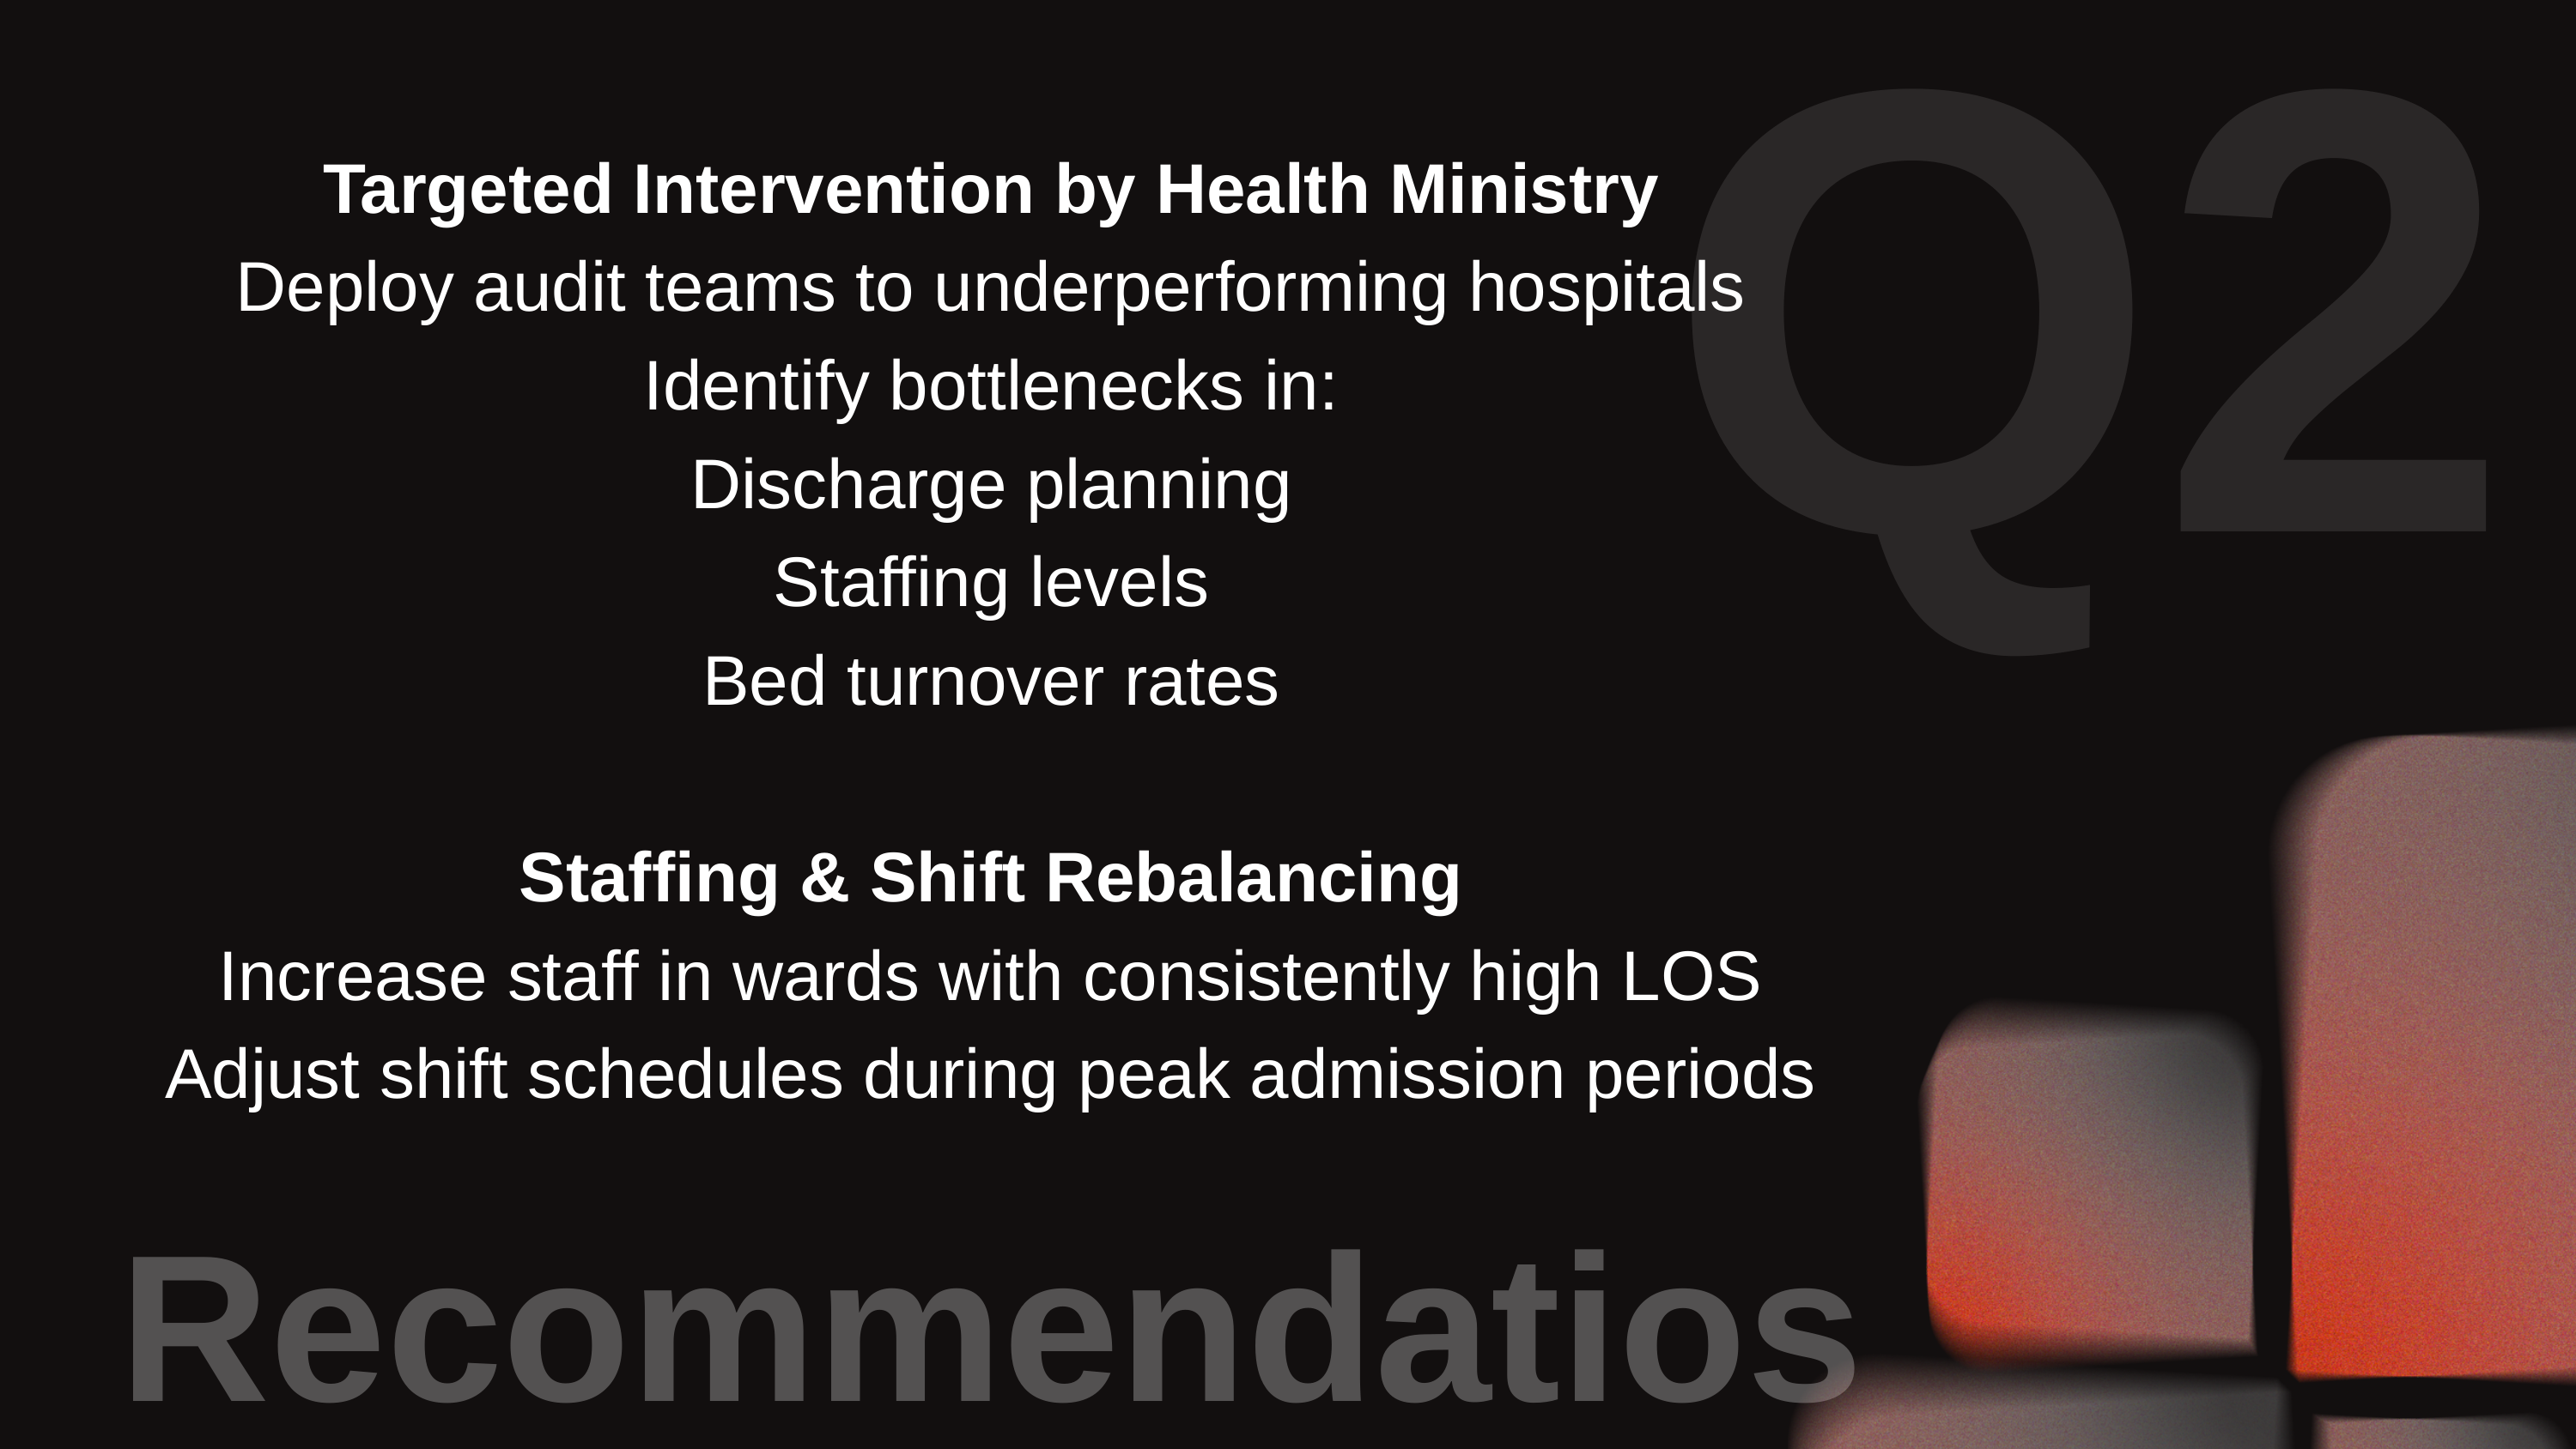

Q2
Targeted Intervention by Health Ministry
Deploy audit teams to underperforming hospitals
Identify bottlenecks in:
Discharge planning
Staffing levels
Bed turnover rates

Staffing & Shift Rebalancing
Increase staff in wards with consistently high LOS
Adjust shift schedules during peak admission periods

Recommendatios